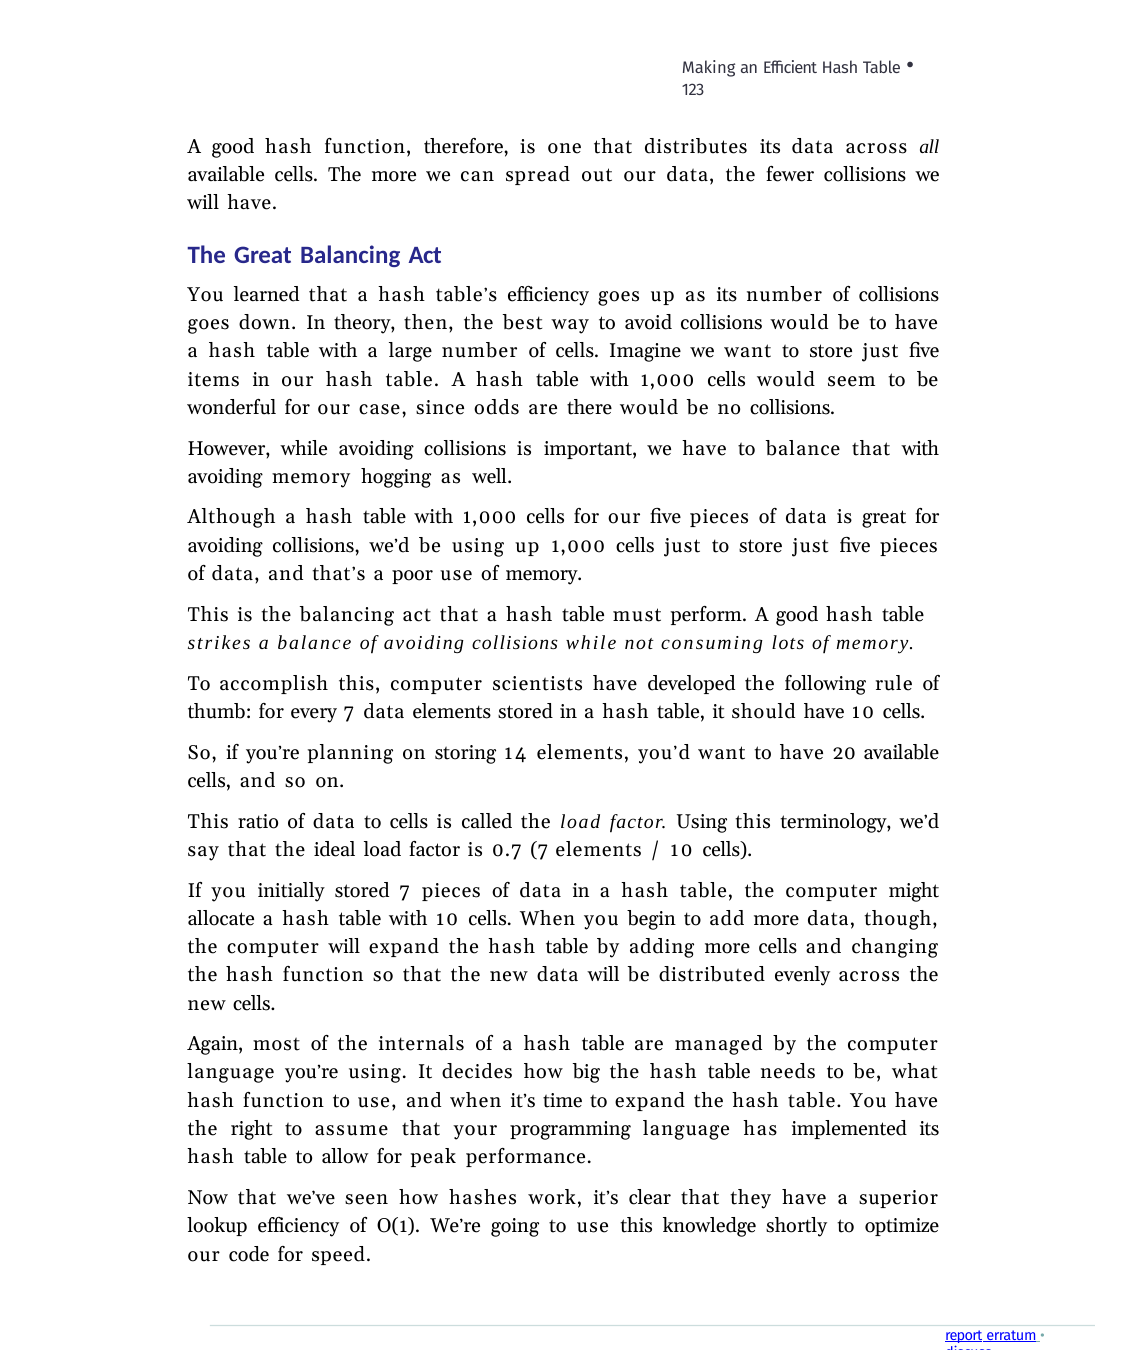

Making an Efficient Hash Table • 123

A good hash function, therefore, is one that distributes its data across all available cells. The more we can spread out our data, the fewer collisions we will have.

The Great Balancing Act
You learned that a hash table’s efficiency goes up as its number of collisions goes down. In theory, then, the best way to avoid collisions would be to have a hash table with a large number of cells. Imagine we want to store just five items in our hash table. A hash table with 1,000 cells would seem to be wonderful for our case, since odds are there would be no collisions.
However, while avoiding collisions is important, we have to balance that with avoiding memory hogging as well.
Although a hash table with 1,000 cells for our five pieces of data is great for avoiding collisions, we’d be using up 1,000 cells just to store just five pieces of data, and that’s a poor use of memory.
This is the balancing act that a hash table must perform. A good hash table
strikes a balance of avoiding collisions while not consuming lots of memory.
To accomplish this, computer scientists have developed the following rule of thumb: for every 7 data elements stored in a hash table, it should have 10 cells.
So, if you’re planning on storing 14 elements, you’d want to have 20 available cells, and so on.
This ratio of data to cells is called the load factor. Using this terminology, we’d say that the ideal load factor is 0.7 (7 elements / 10 cells).
If you initially stored 7 pieces of data in a hash table, the computer might allocate a hash table with 10 cells. When you begin to add more data, though, the computer will expand the hash table by adding more cells and changing the hash function so that the new data will be distributed evenly across the new cells.
Again, most of the internals of a hash table are managed by the computer language you’re using. It decides how big the hash table needs to be, what hash function to use, and when it’s time to expand the hash table. You have the right to assume that your programming language has implemented its hash table to allow for peak performance.
Now that we’ve seen how hashes work, it’s clear that they have a superior lookup efficiency of O(1). We’re going to use this knowledge shortly to optimize our code for speed.
report erratum • discuss